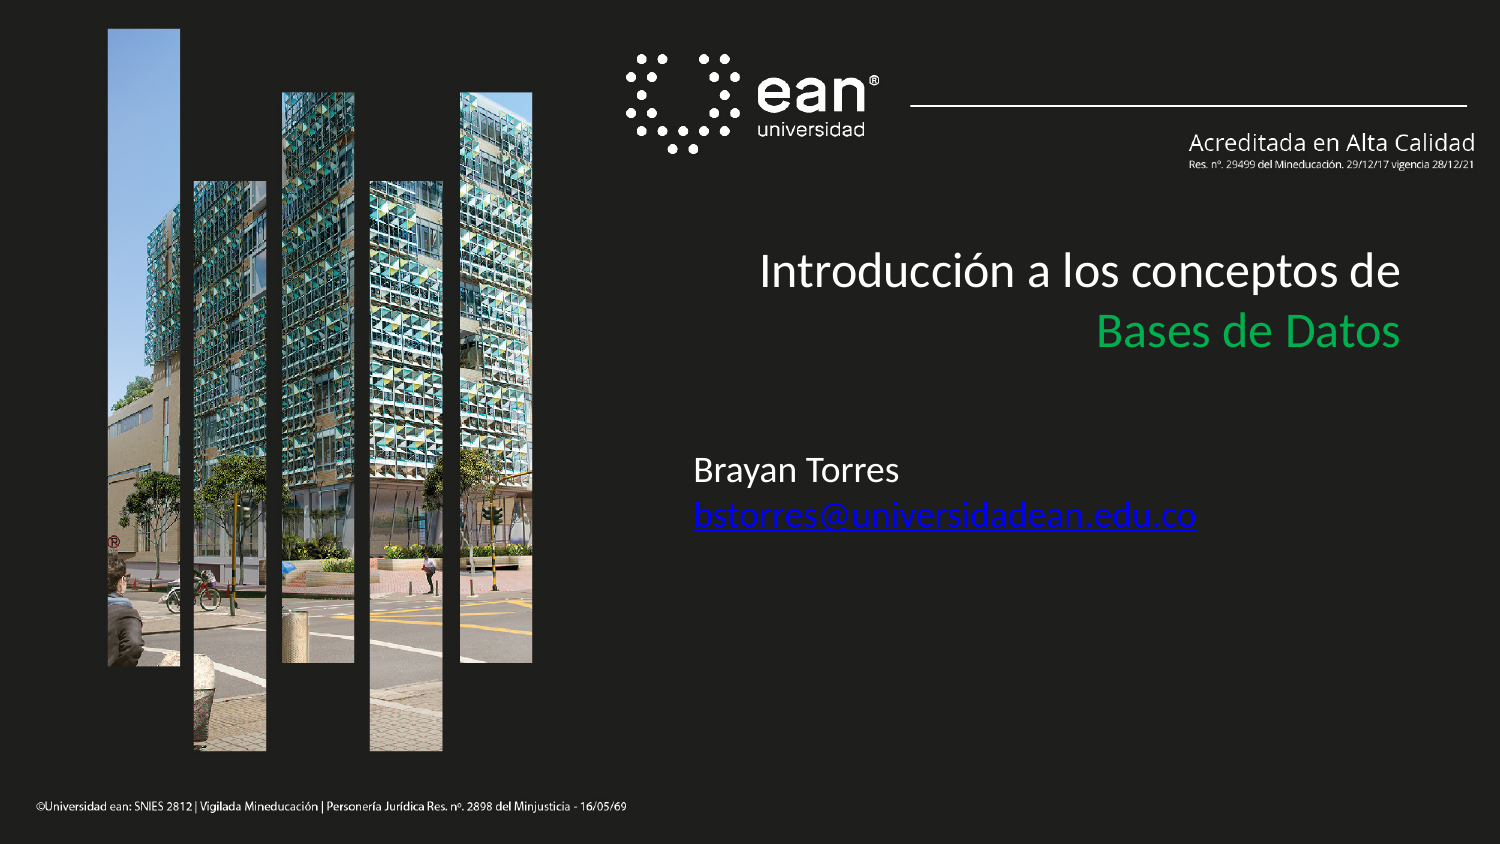

Introducción a los conceptos de Bases de Datos
Brayan Torres
bstorres@universidadean.edu.co